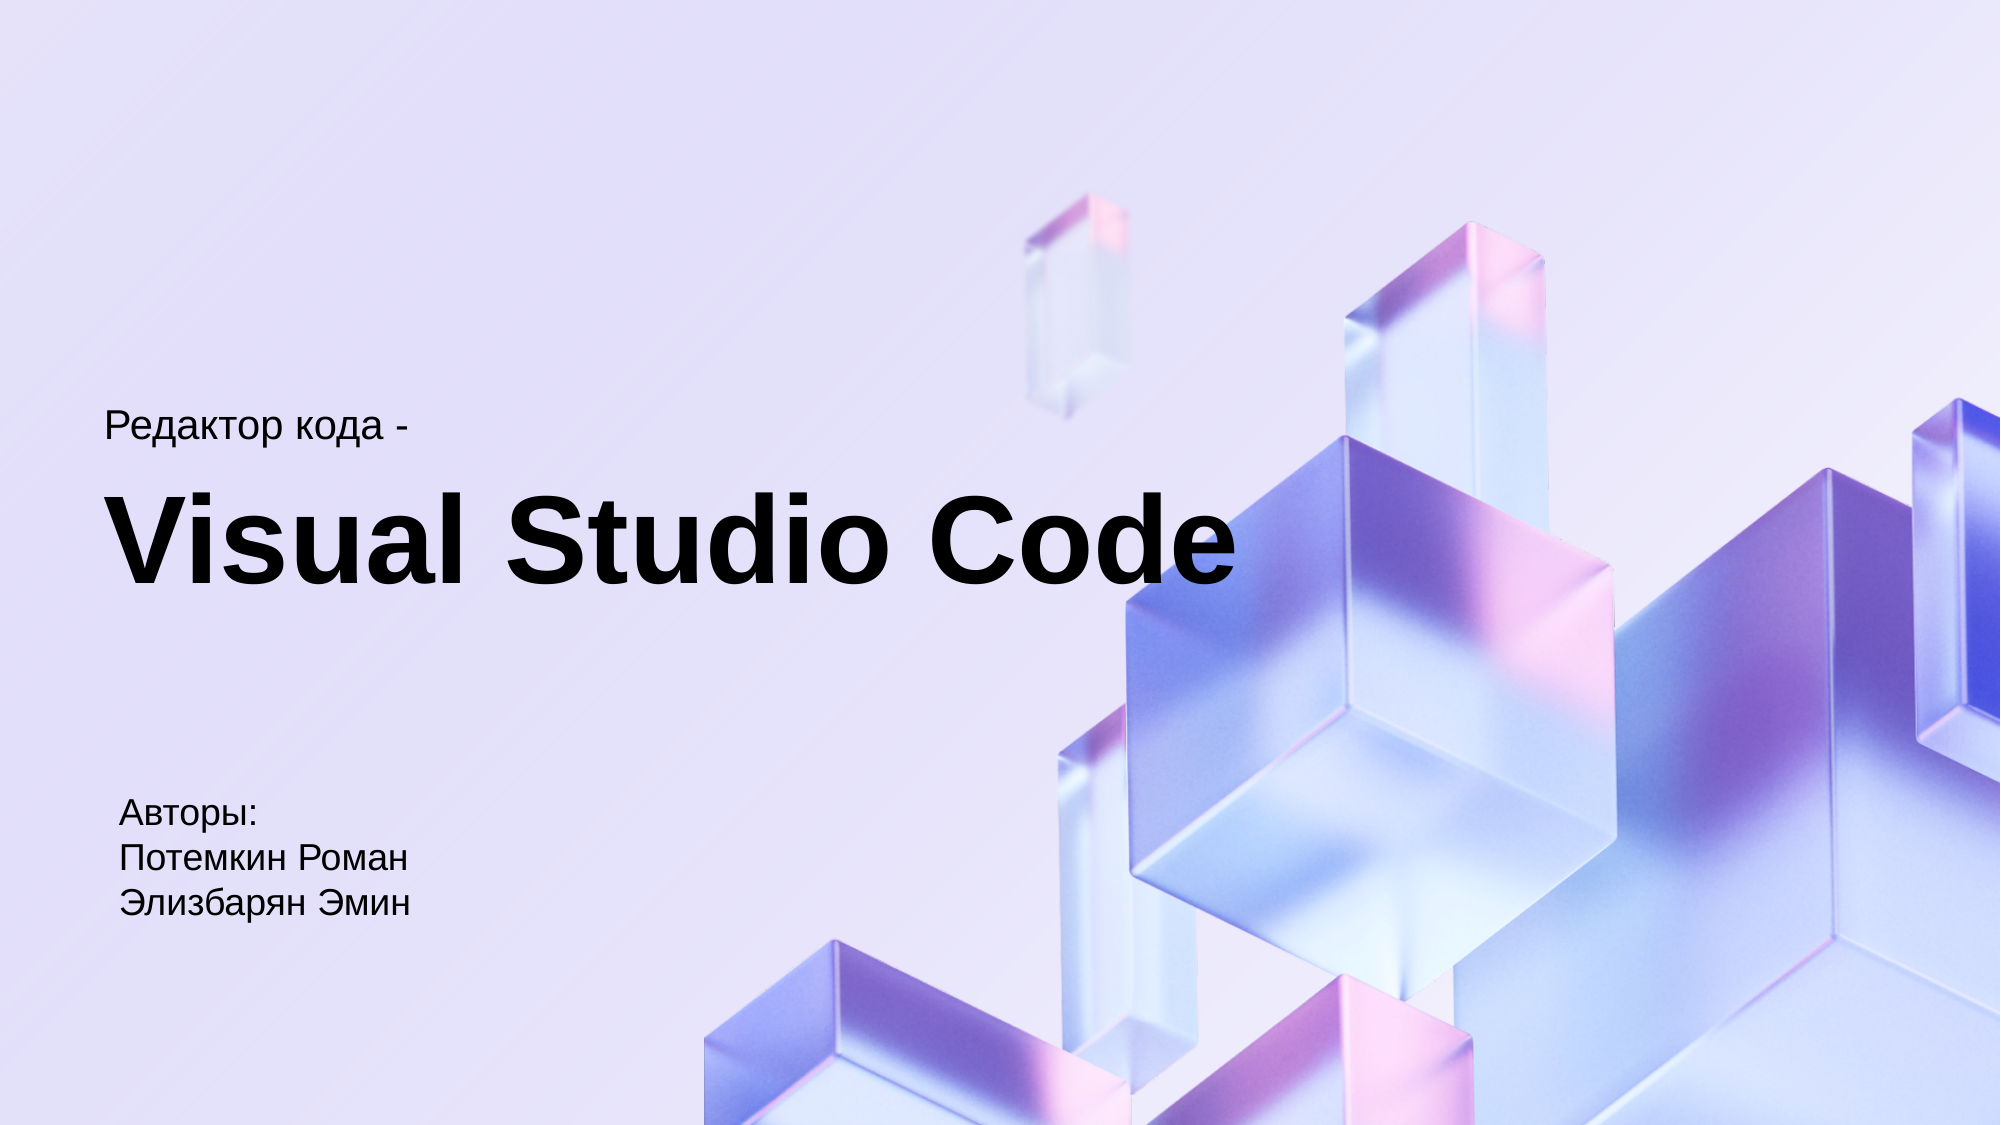

Редактор кода -
# Visual Studio Code
Авторы:
Потемкин Роман
Элизбарян Эмин
Name